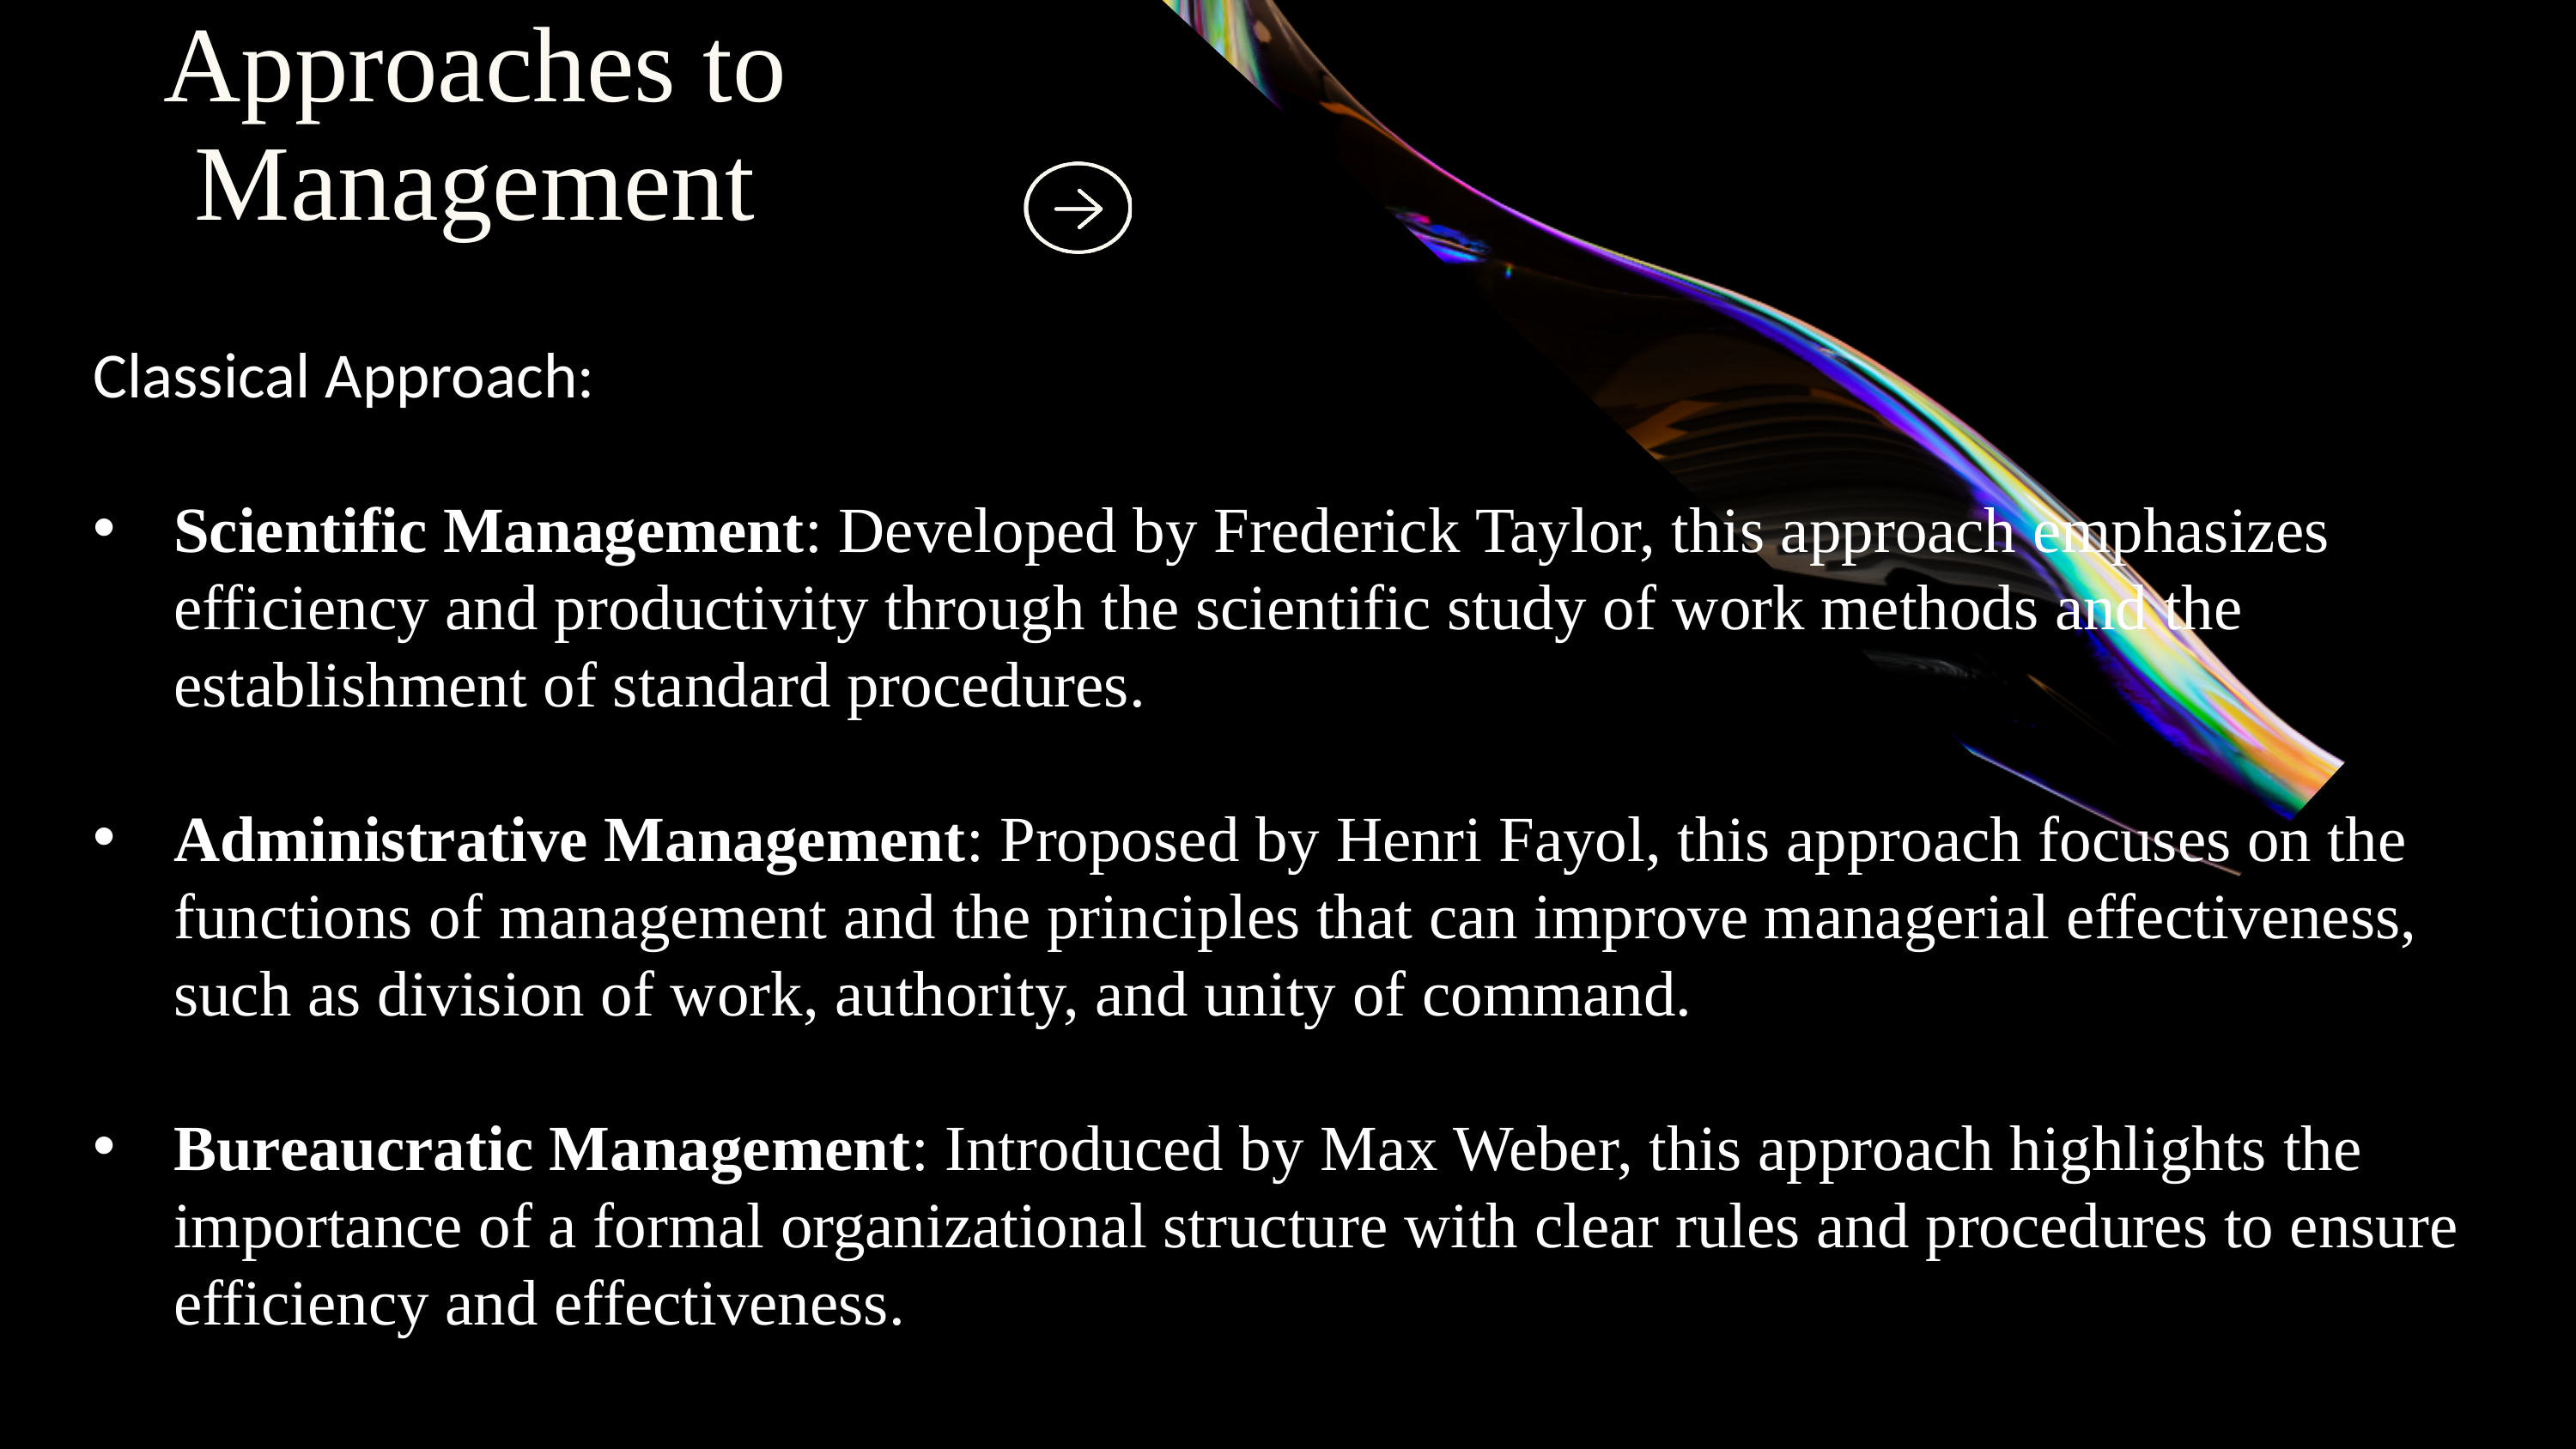

Approaches to Management

Classical Approach:

Scientific Management: Developed by Frederick Taylor, this approach emphasizes efficiency and productivity through the scientific study of work methods and the establishment of standard procedures.

Administrative Management: Proposed by Henri Fayol, this approach focuses on the functions of management and the principles that can improve managerial effectiveness, such as division of work, authority, and unity of command.

Bureaucratic Management: Introduced by Max Weber, this approach highlights the importance of a formal organizational structure with clear rules and procedures to ensure efficiency and effectiveness.